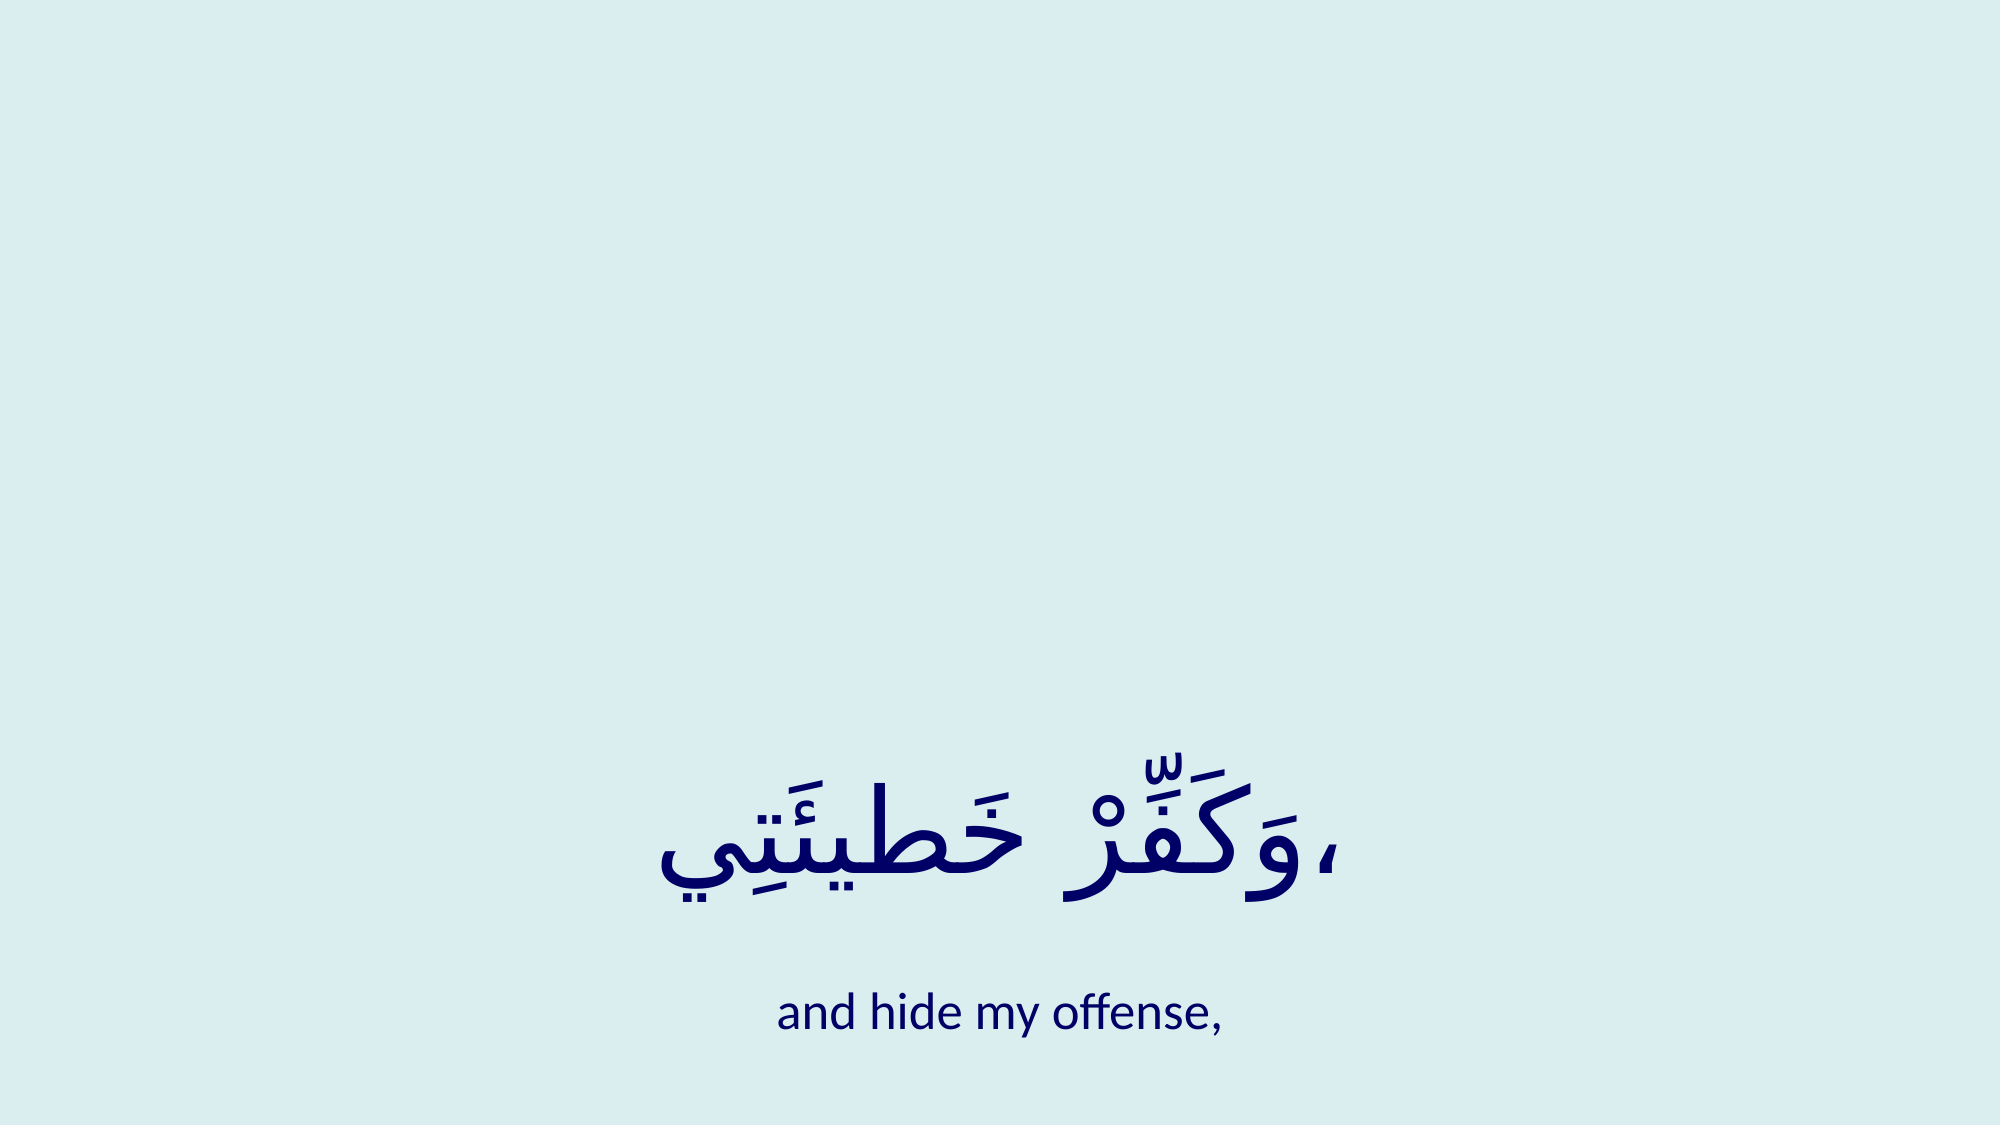

#
وَكَفِّرْ خَطيئَتِي،
and hide my offense,